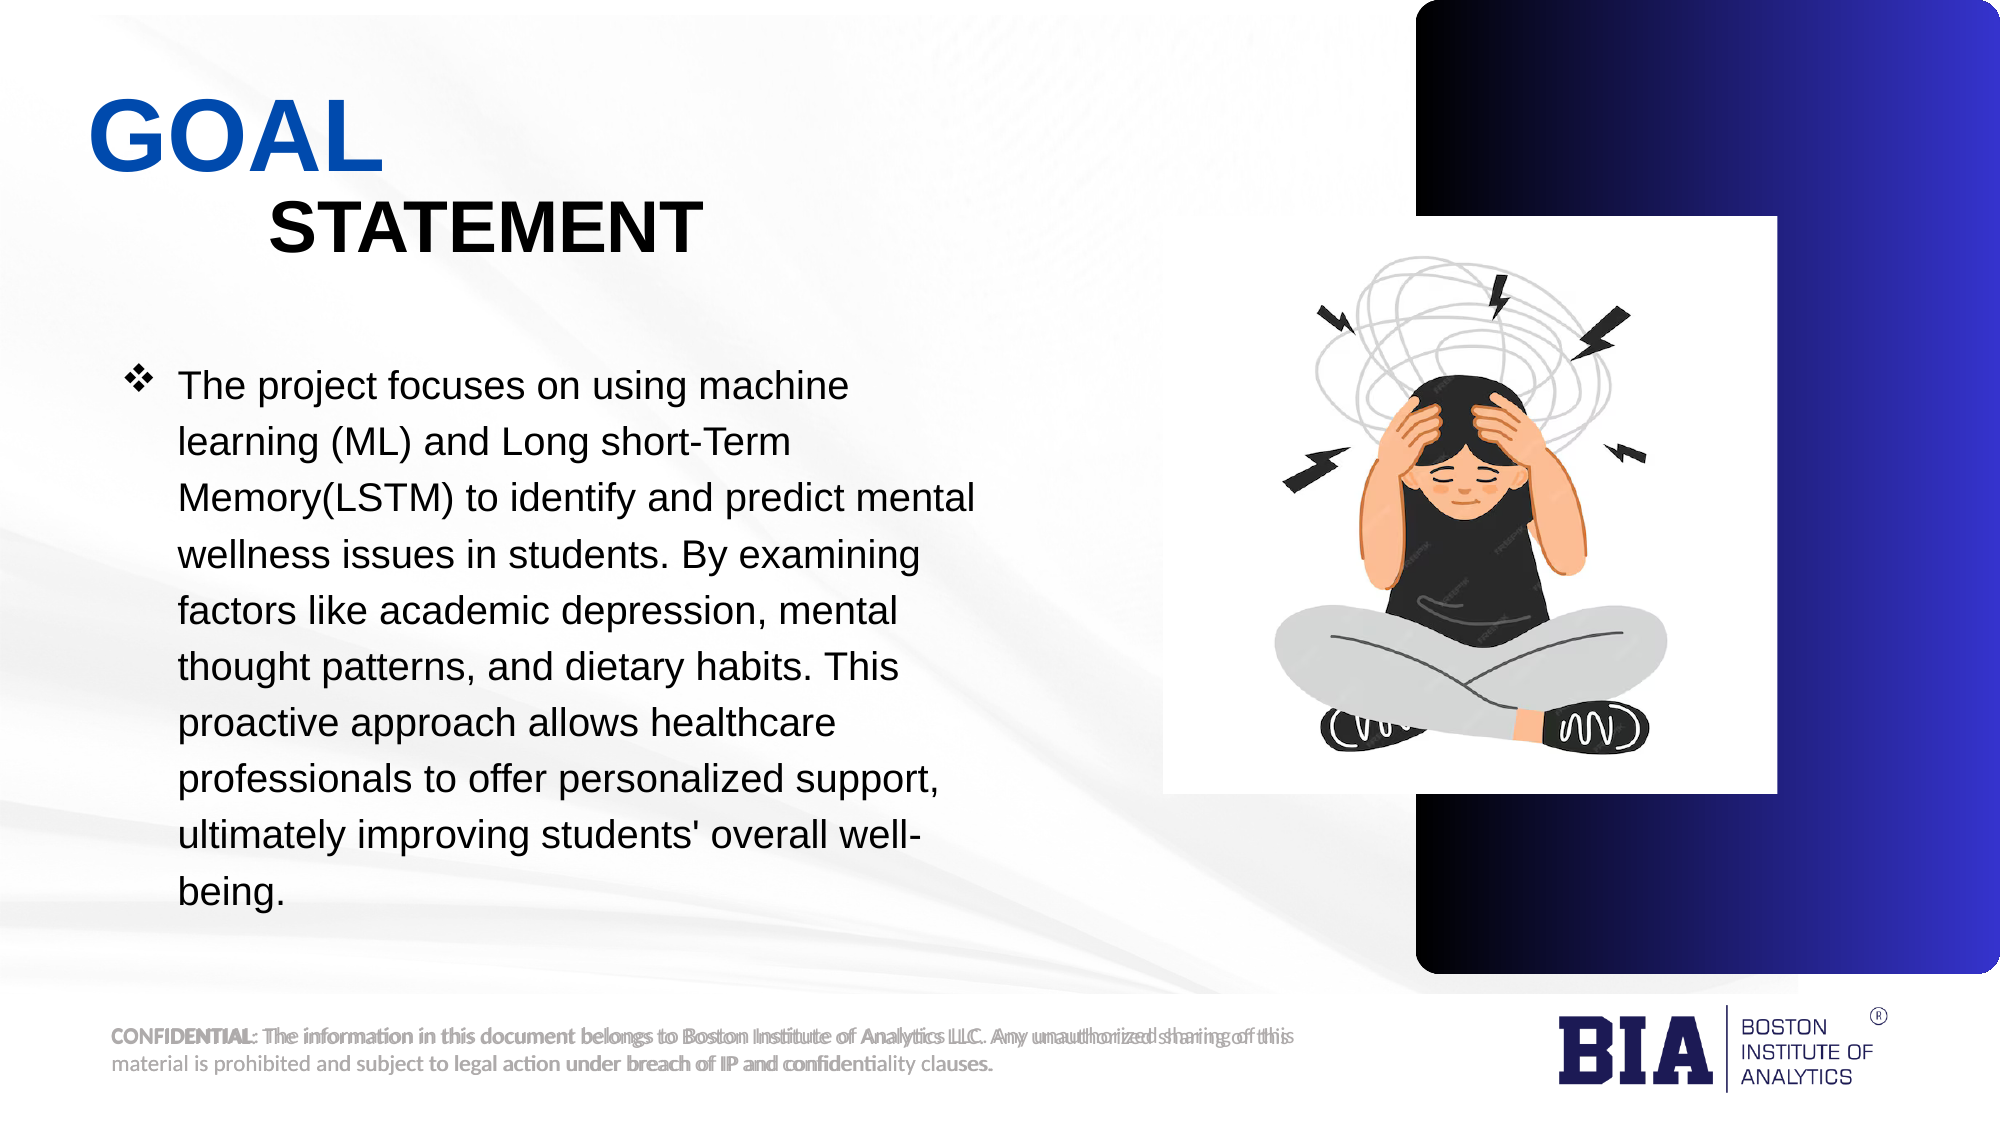

GOAL
#
STATEMENT

The project focuses on using machine learning (ML) and Long short-Term Memory(LSTM) to identify and predict mental wellness issues in students. By examining factors like academic depression, mental thought patterns, and dietary habits. This proactive approach allows healthcare professionals to offer personalized support, ultimately improving students' overall well-being.
CONFIDENTIAL: The information in this document belongs to Boston Institute of Analytics LLC. Any unauthorized sharing of this material is prohibited and subject to legal action under breach of IP and confidentiality clauses.